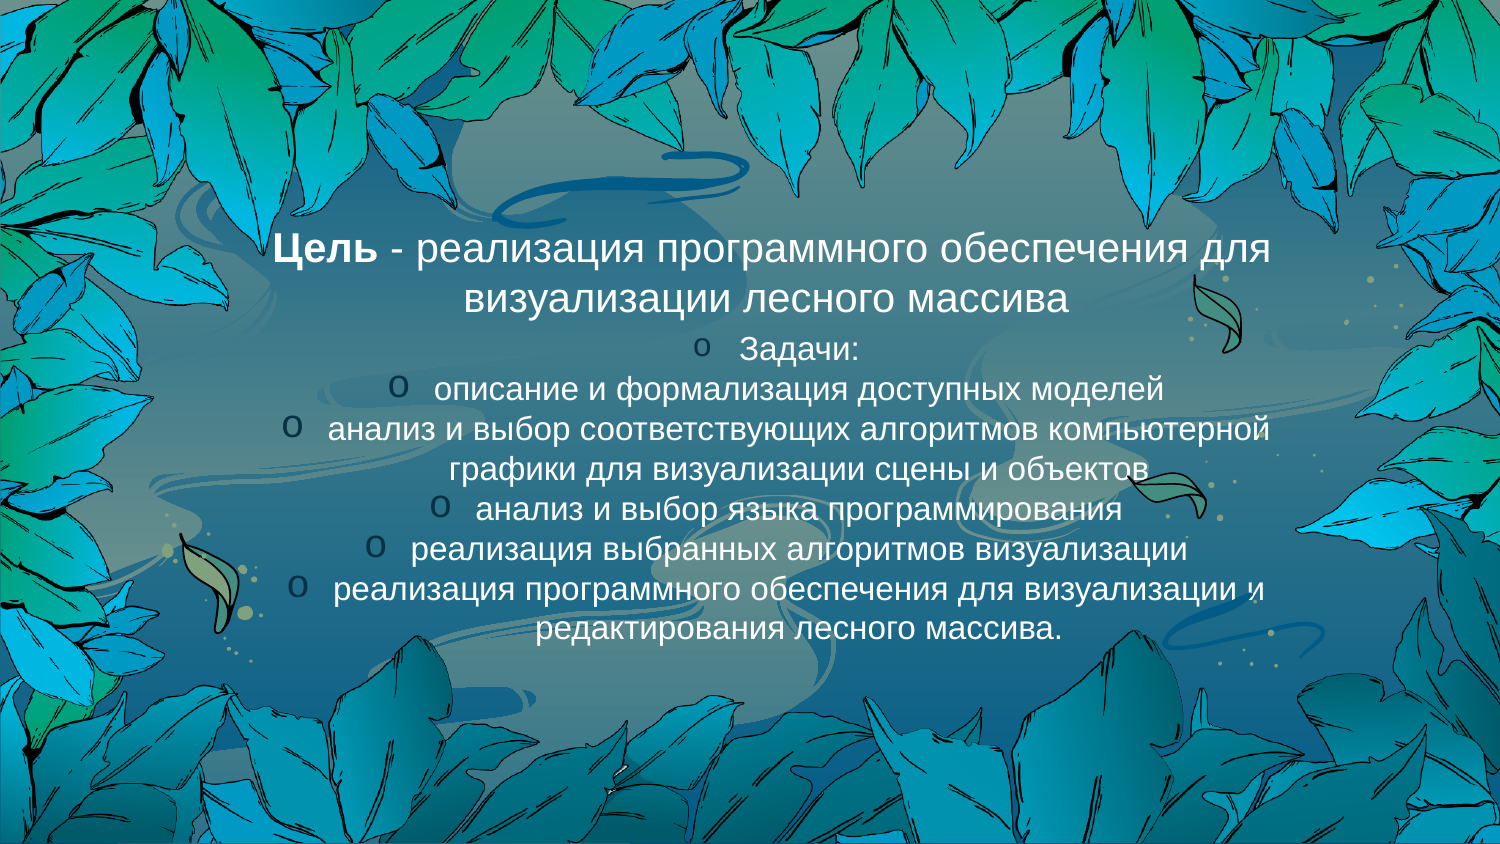

# Цель - реализация программного обеспечения для визуализации лесного массива

Задачи:
описание и формализация доступных моделей
анализ и выбор соответствующих алгоритмов компьютерной графики для визуализации сцены и объектов
анализ и выбор языка программирования
реализация выбранных алгоритмов визуализации
реализация программного обеспечения для визуализации и редактирования лесного массива.